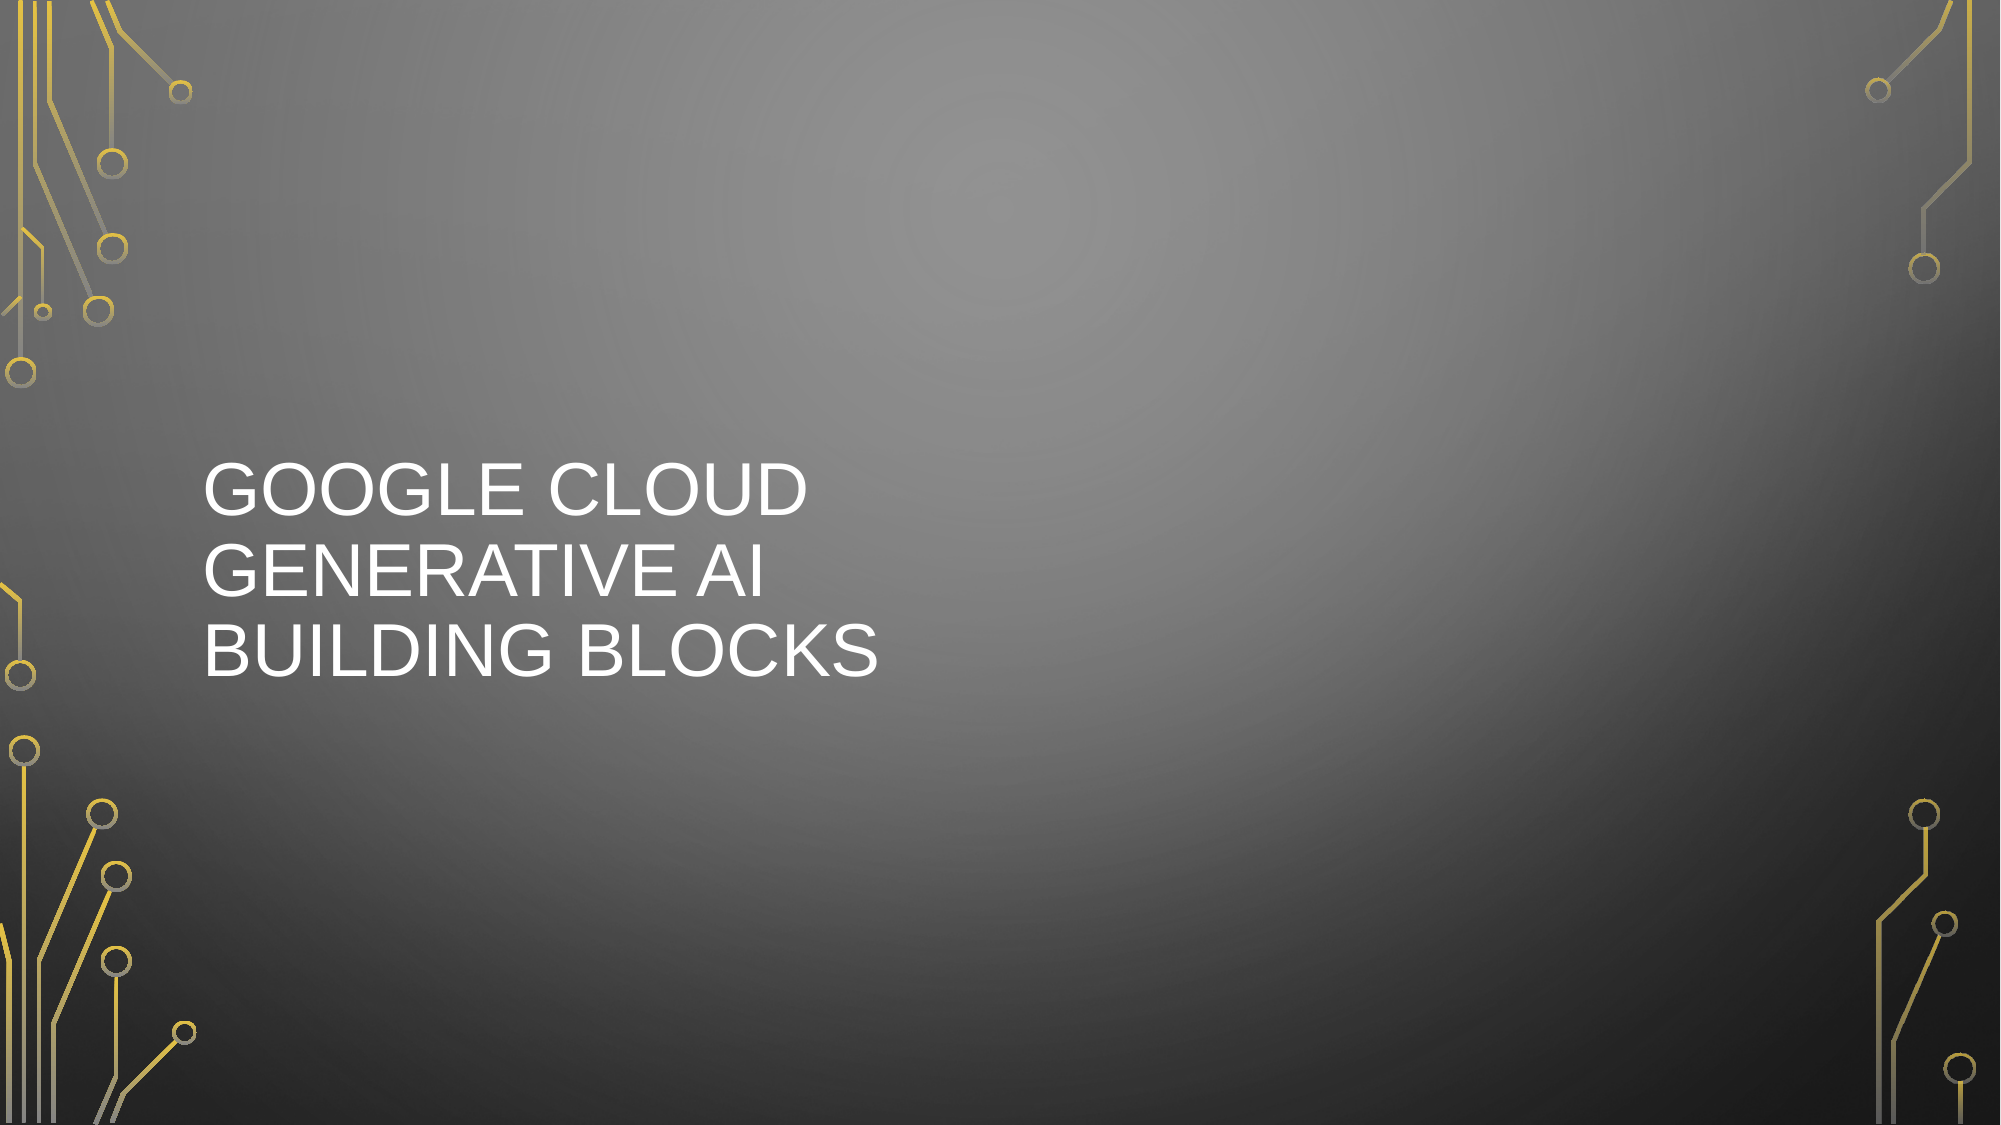

# Google cloud Generative ai building blocks